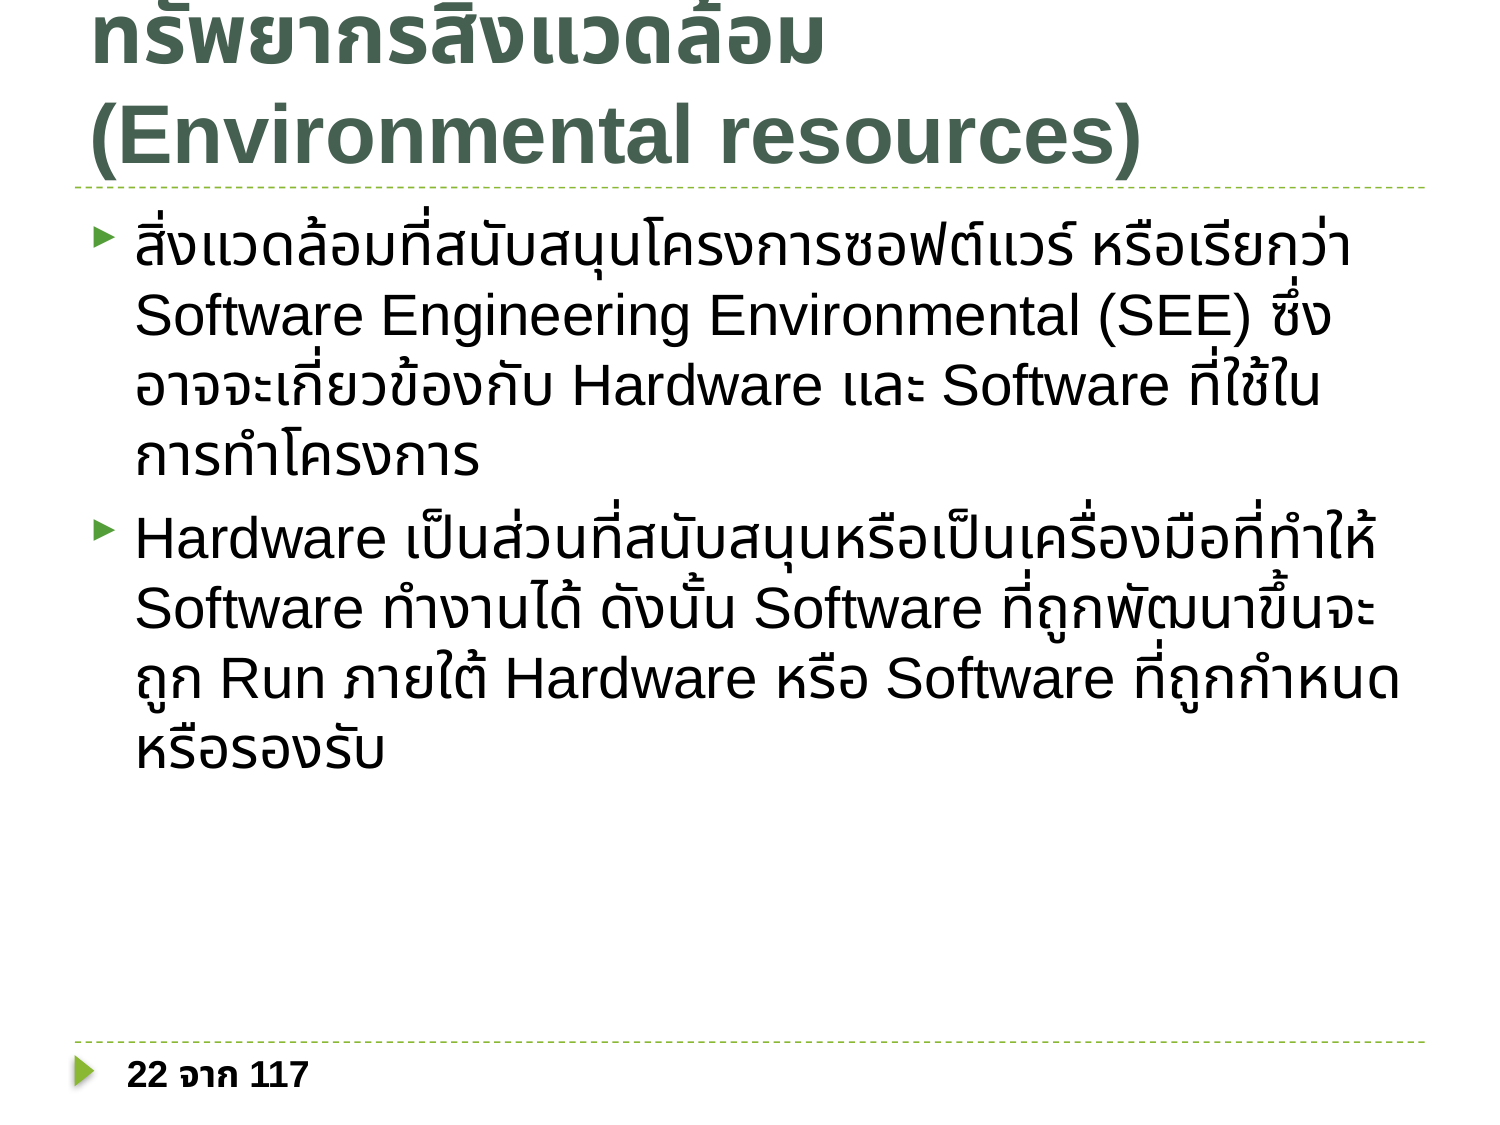

# ทรัพยากรสิ่งแวดล้อม (Environmental resources)
สิ่งแวดล้อมที่สนับสนุนโครงการซอฟต์แวร์ หรือเรียกว่า Software Engineering Environmental (SEE) ซึ่งอาจจะเกี่ยวข้องกับ Hardware และ Software ที่ใช้ในการทำโครงการ
Hardware เป็นส่วนที่สนับสนุนหรือเป็นเครื่องมือที่ทำให้ Software ทำงานได้ ดังนั้น Software ที่ถูกพัฒนาขึ้นจะถูก Run ภายใต้ Hardware หรือ Software ที่ถูกกำหนดหรือรองรับ
22 จาก 117